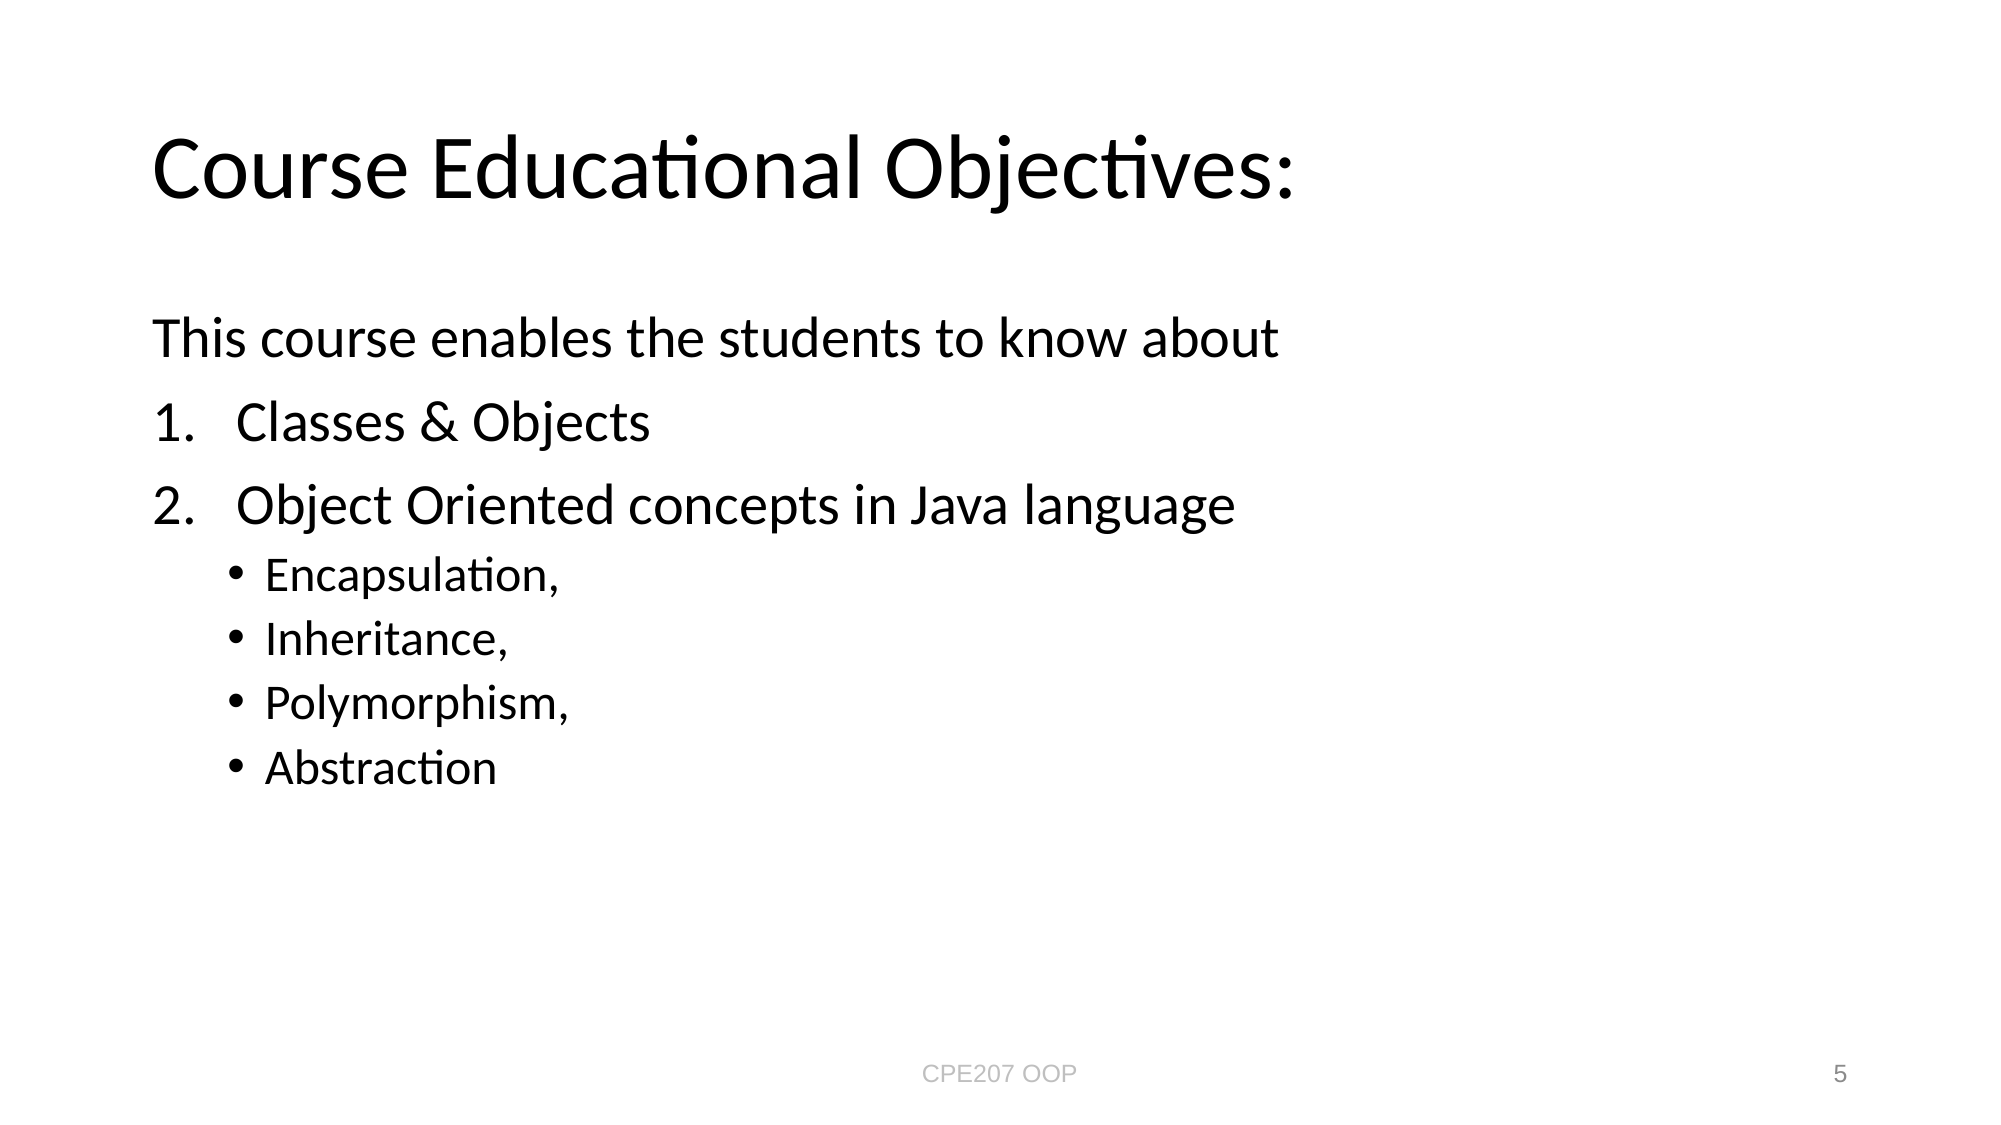

# Course Educational Objectives:
This course enables the students to know about
Classes & Objects
Object Oriented concepts in Java language
Encapsulation,
Inheritance,
Polymorphism,
Abstraction

CPE207 OOP
5